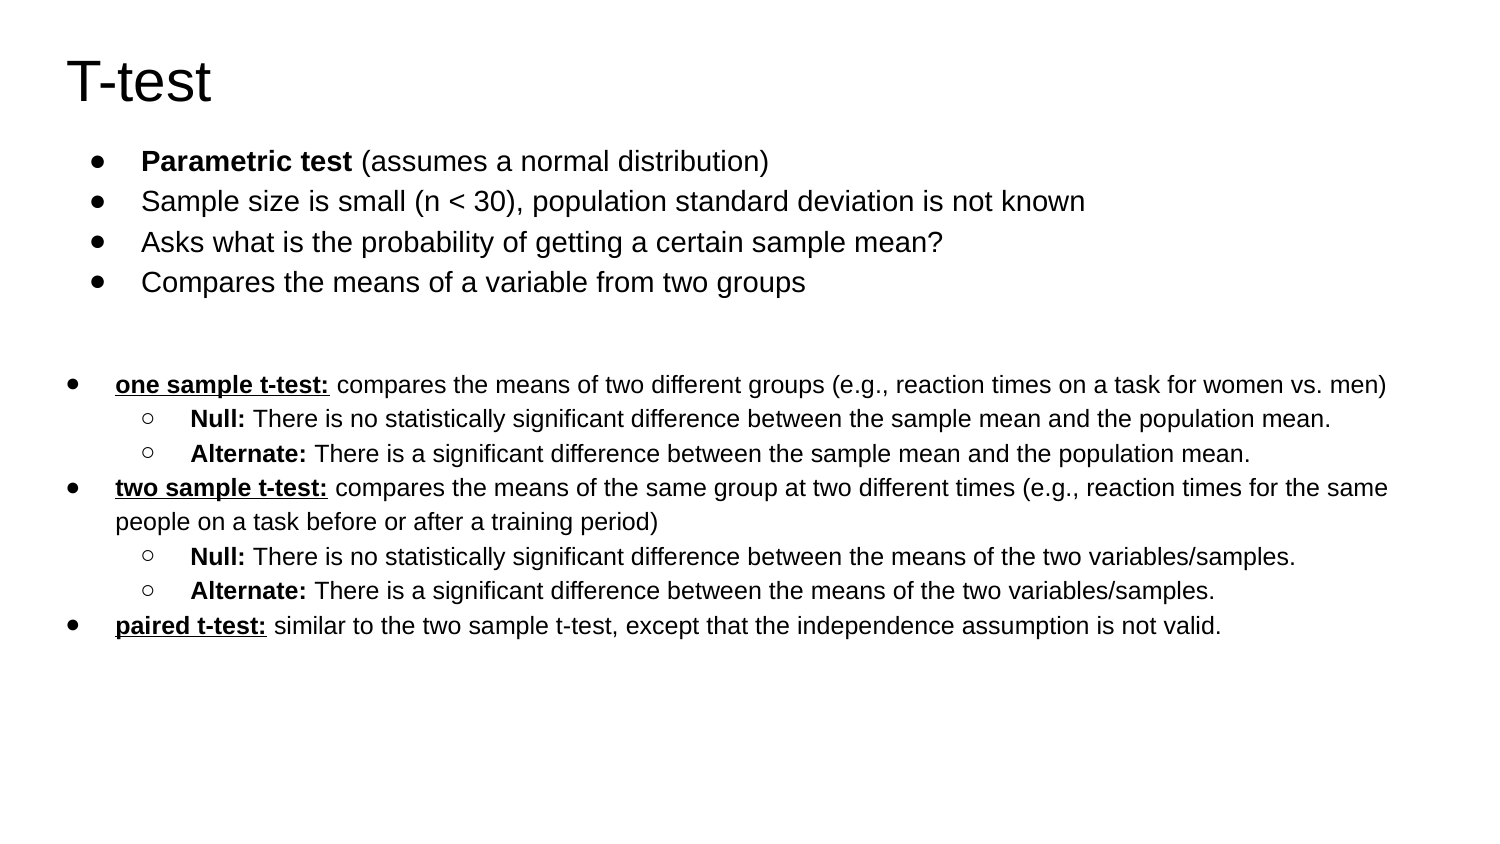

# T-test
Parametric test (assumes a normal distribution)
Sample size is small (n < 30), population standard deviation is not known
Asks what is the probability of getting a certain sample mean?
Compares the means of a variable from two groups

one sample t-test: compares the means of two different groups (e.g., reaction times on a task for women vs. men)
Null: There is no statistically significant difference between the sample mean and the population mean.
Alternate: There is a significant difference between the sample mean and the population mean.
two sample t-test: compares the means of the same group at two different times (e.g., reaction times for the same people on a task before or after a training period)
Null: There is no statistically significant difference between the means of the two variables/samples.
Alternate: There is a significant difference between the means of the two variables/samples.
paired t-test: similar to the two sample t-test, except that the independence assumption is not valid.